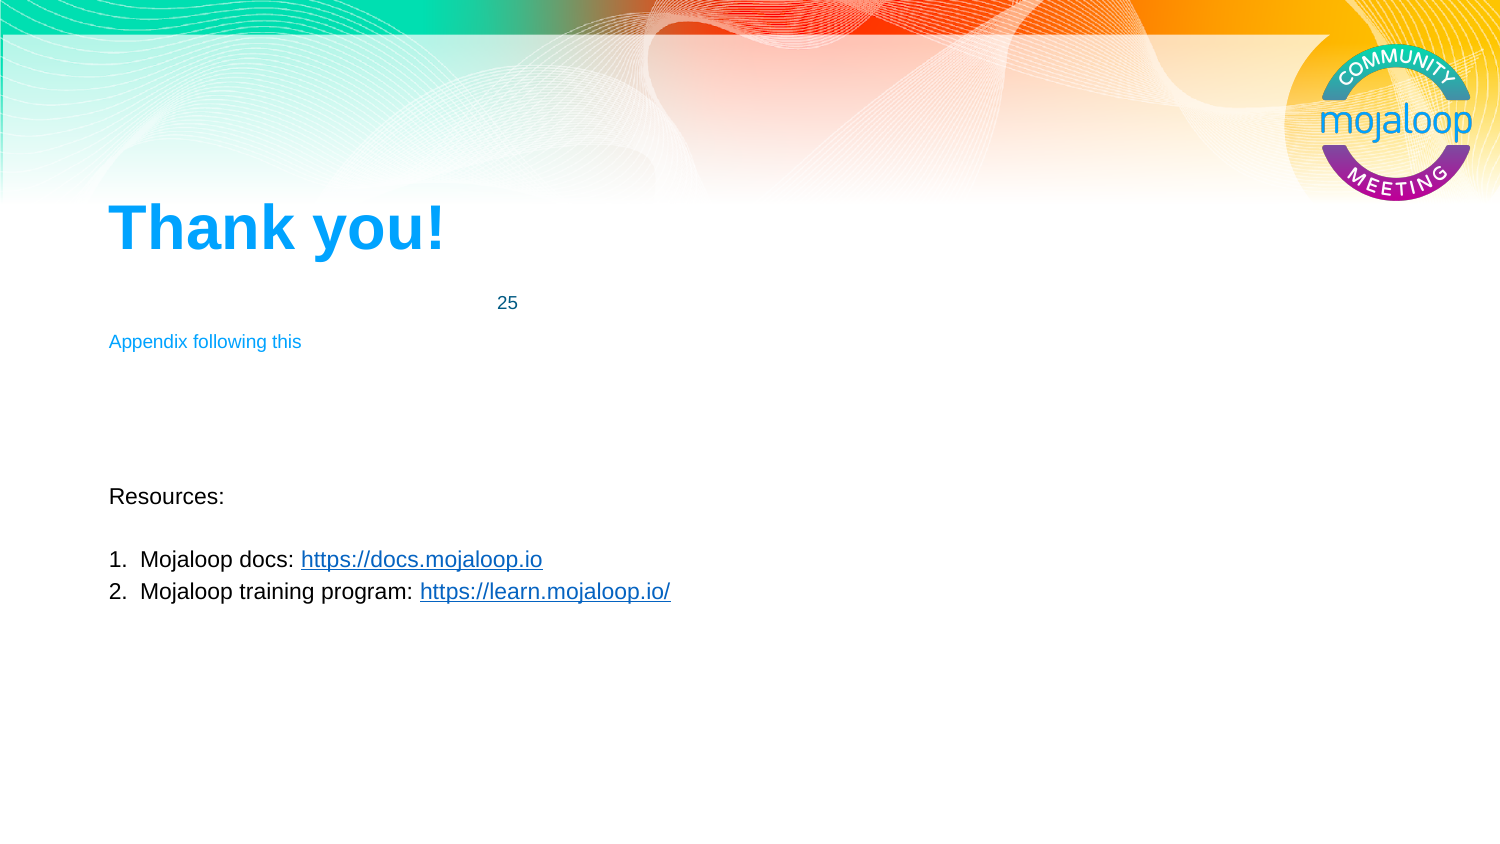

# Thank you!

Appendix following this
25
Resources:

Mojaloop docs: https://docs.mojaloop.io
Mojaloop training program: https://learn.mojaloop.io/